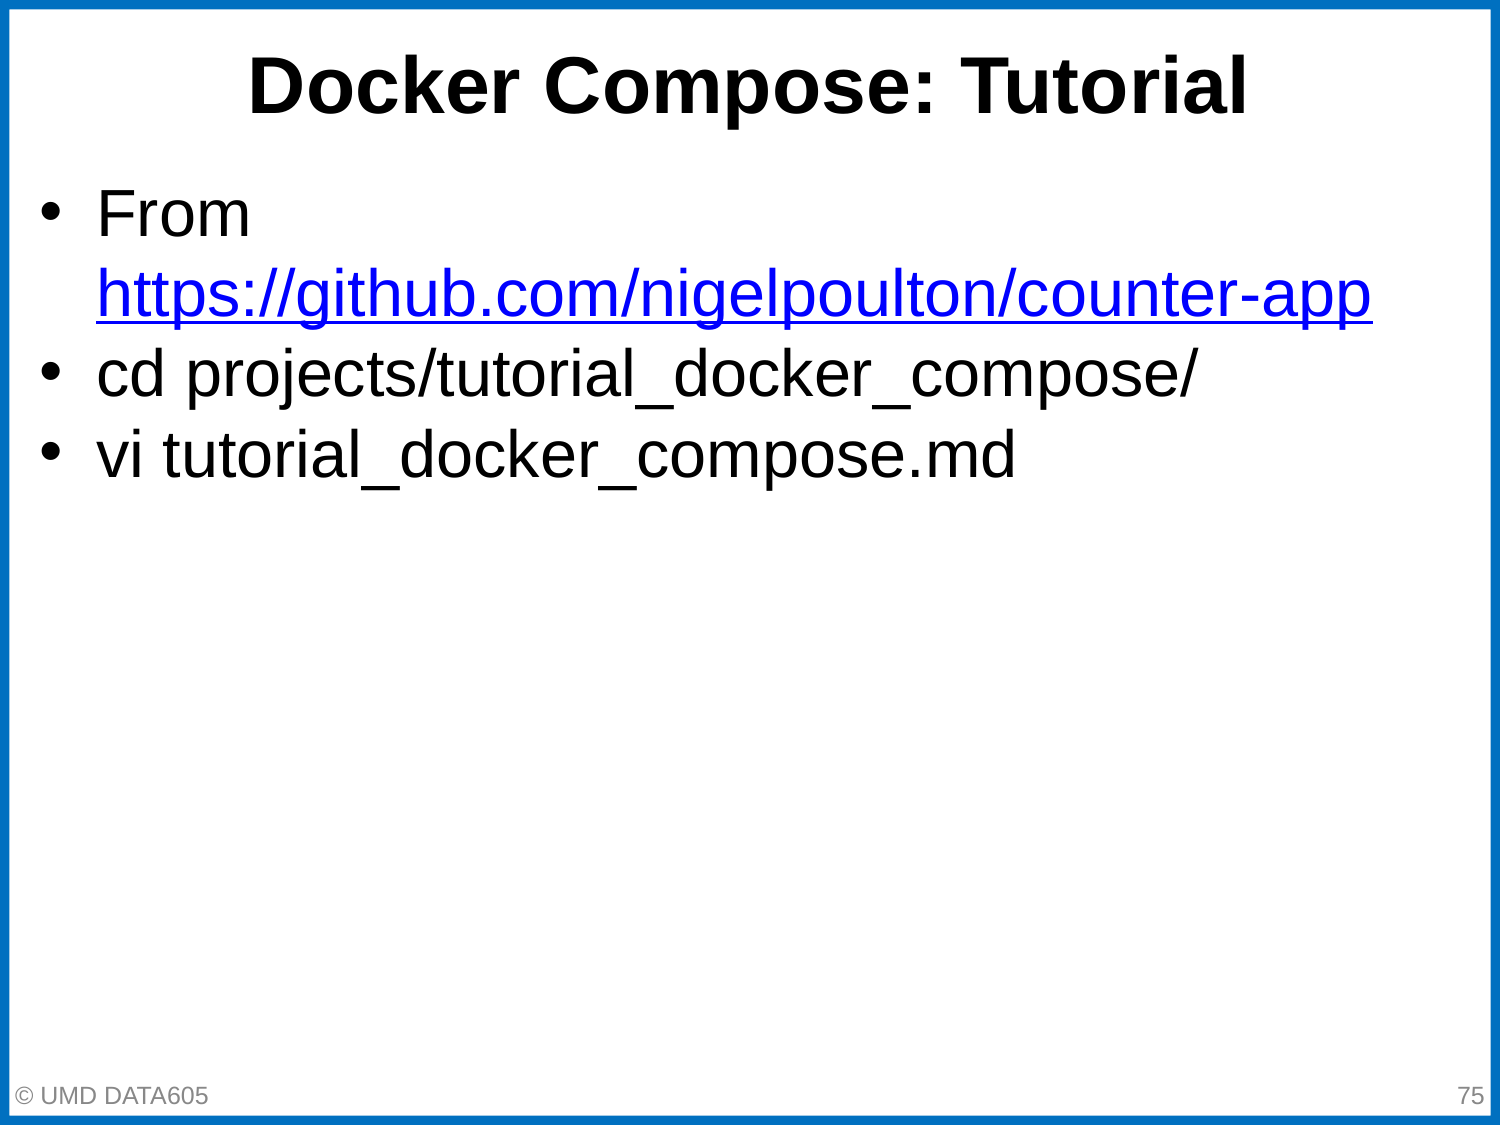

# Docker Compose: Tutorial
From https://github.com/nigelpoulton/counter-app
cd projects/tutorial_docker_compose/
vi tutorial_docker_compose.md
© UMD DATA605
75